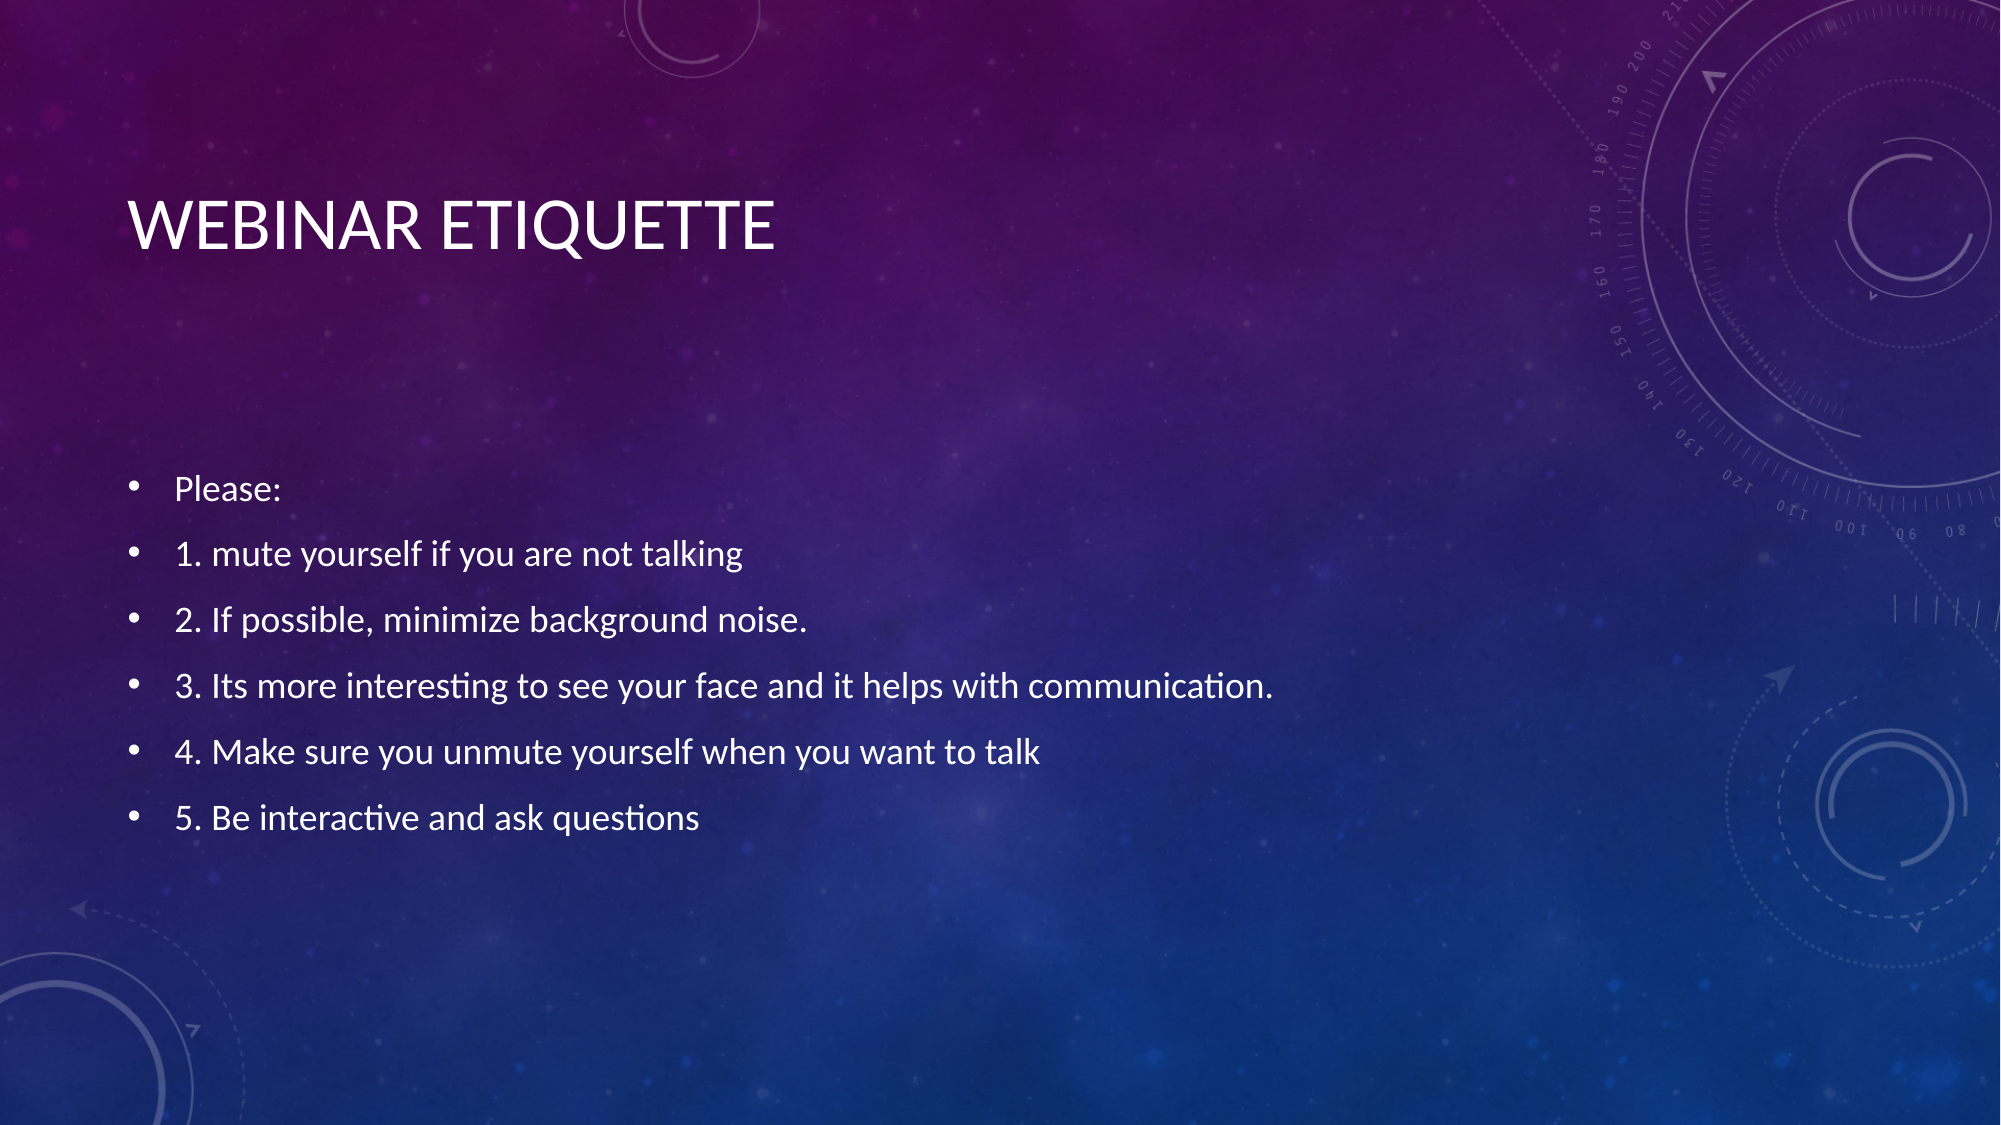

# Webinar Etiquette
Please:
1. mute yourself if you are not talking
2. If possible, minimize background noise.
3. Its more interesting to see your face and it helps with communication.
4. Make sure you unmute yourself when you want to talk
5. Be interactive and ask questions